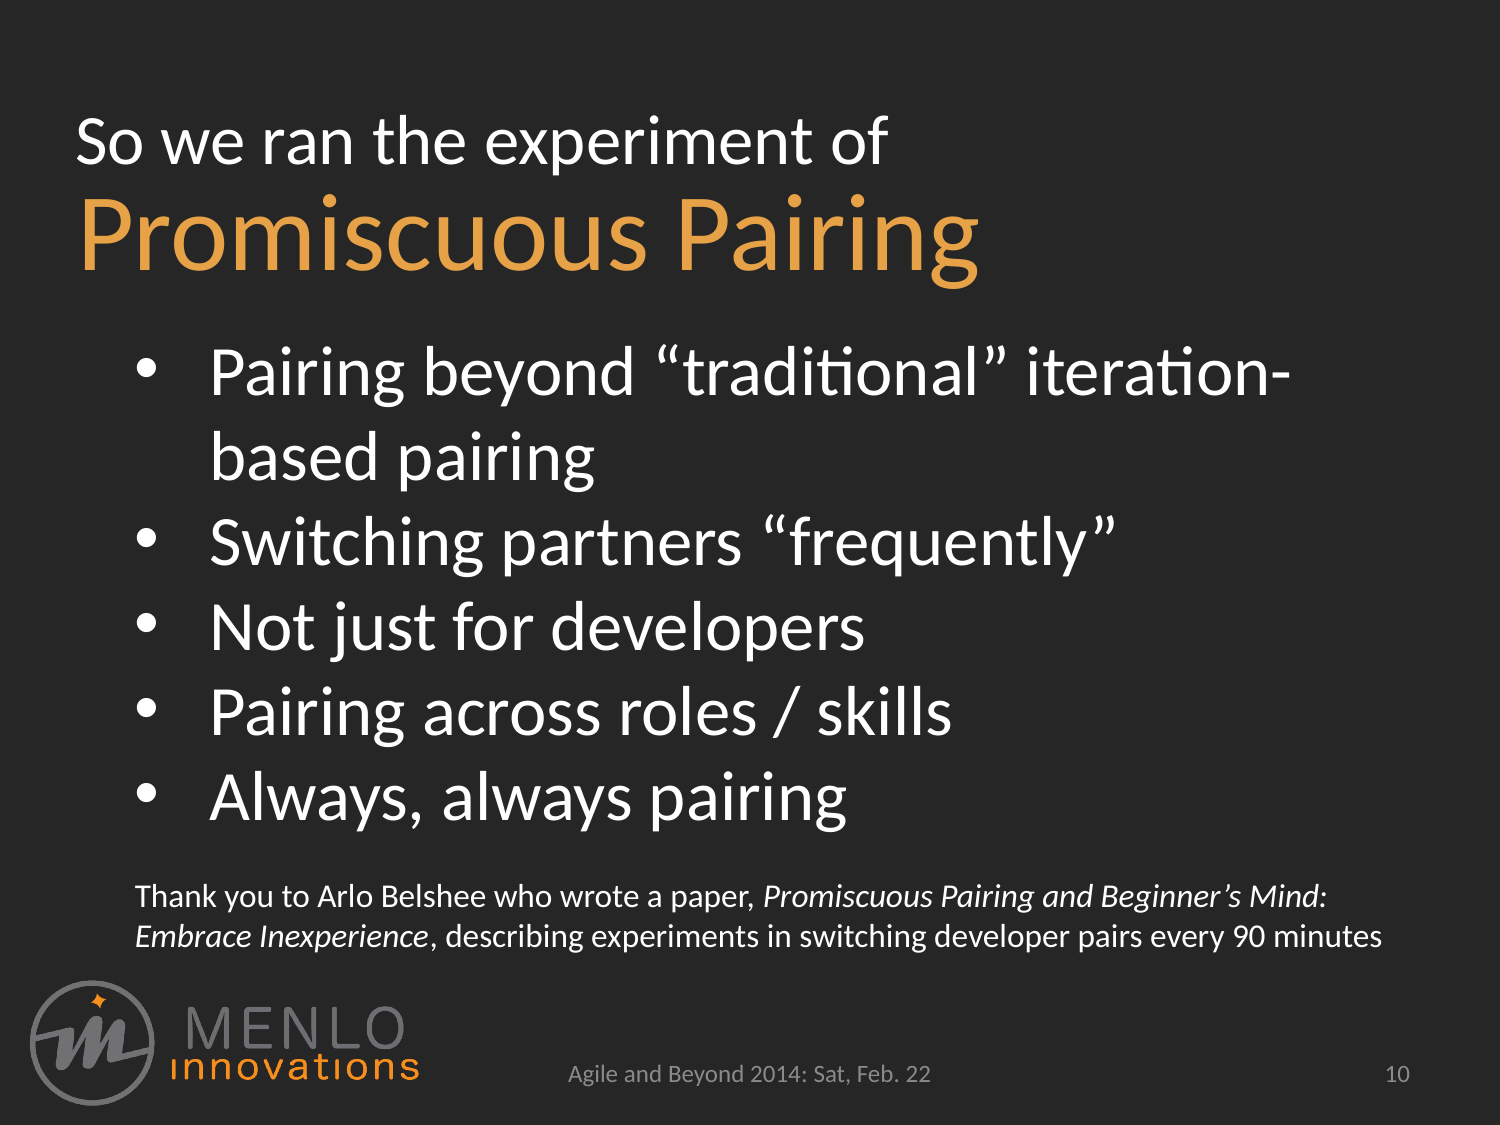

So we ran the experiment of
# Promiscuous Pairing
Pairing beyond “traditional” iteration-based pairing
Switching partners “frequently”
Not just for developers
Pairing across roles / skills
Always, always pairing

Thank you to Arlo Belshee who wrote a paper, Promiscuous Pairing and Beginner’s Mind: Embrace Inexperience, describing experiments in switching developer pairs every 90 minutes

Agile and Beyond 2014: Sat, Feb. 22
10